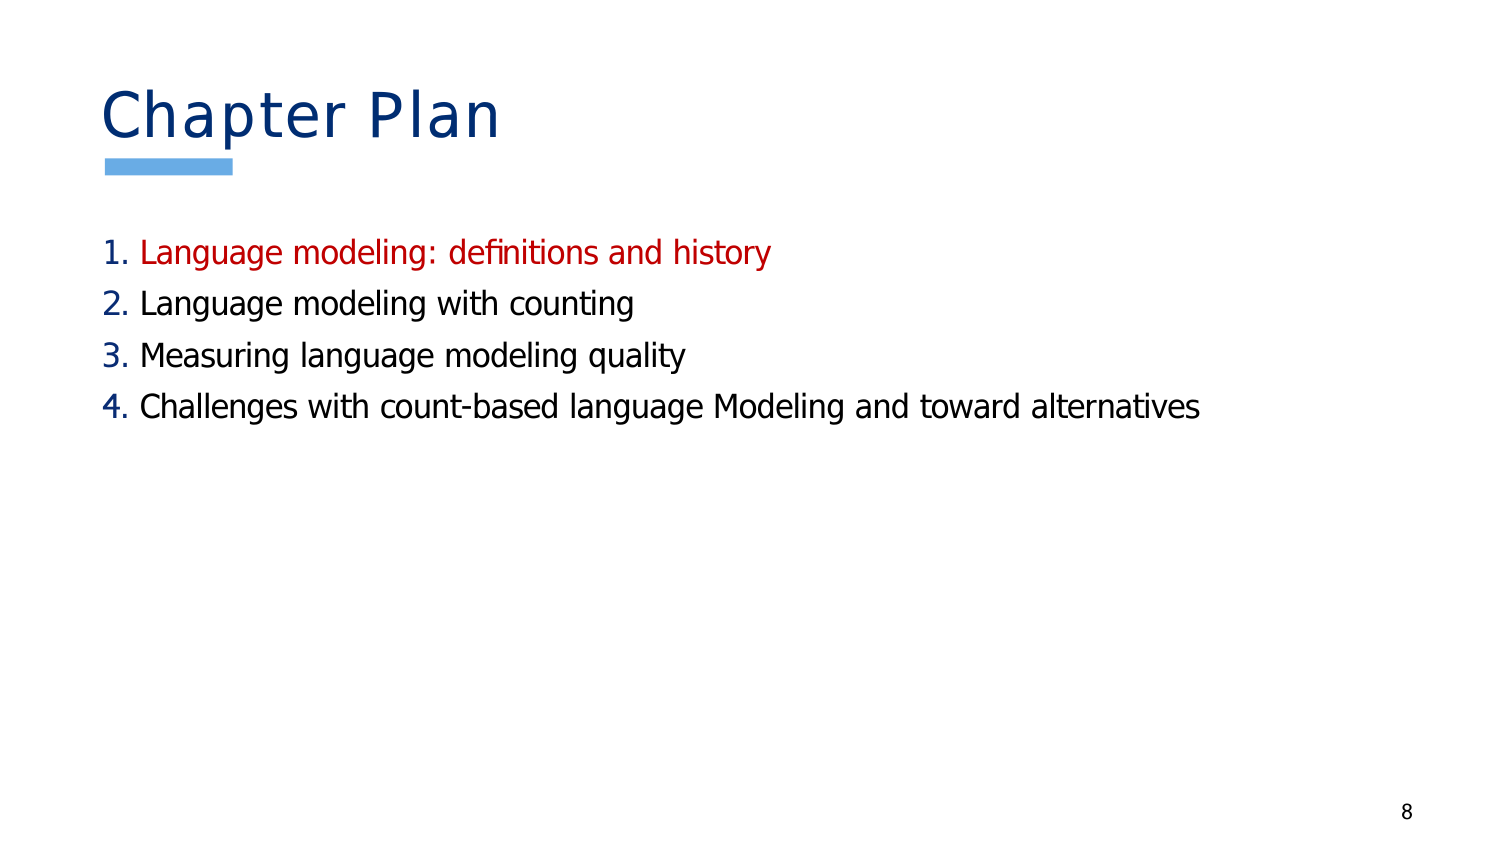

# Chapter Plan
Language modeling: definitions and history
Language modeling with counting
Measuring language modeling quality
Challenges with count-based language Modeling and toward alternatives